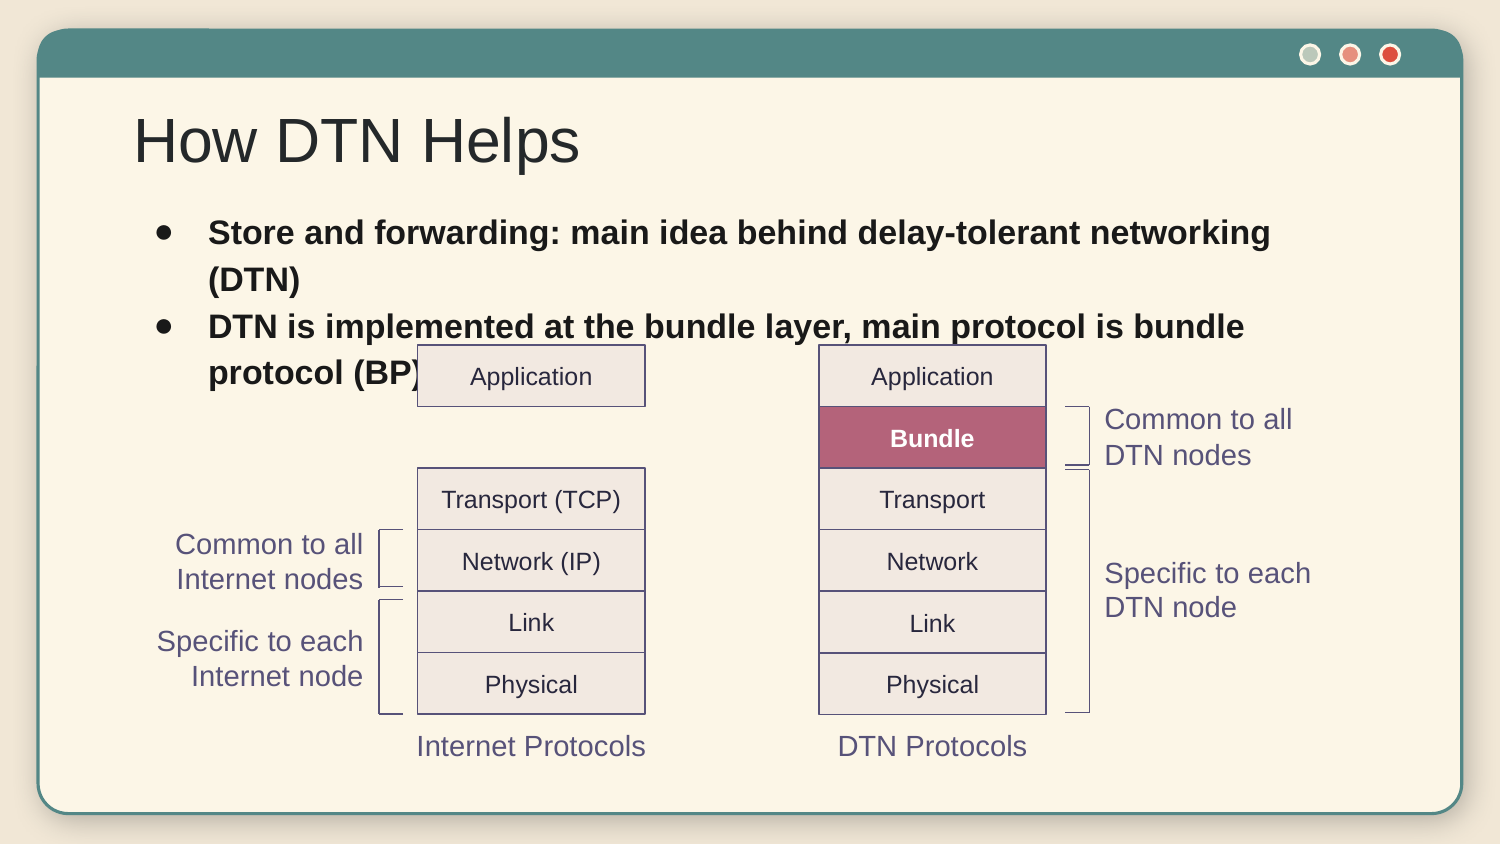

# How DTN Helps
Store and forwarding: main idea behind delay-tolerant networking (DTN)
DTN is implemented at the bundle layer, main protocol is bundle protocol (BP)
Application
Application
Common to all DTN nodes
Bundle
Transport (TCP)
Transport
Network (IP)
Common to all Internet nodes
Network
Specific to each DTN node
Link
Link
Specific to each Internet node
Physical
Physical
Internet Protocols
DTN Protocols